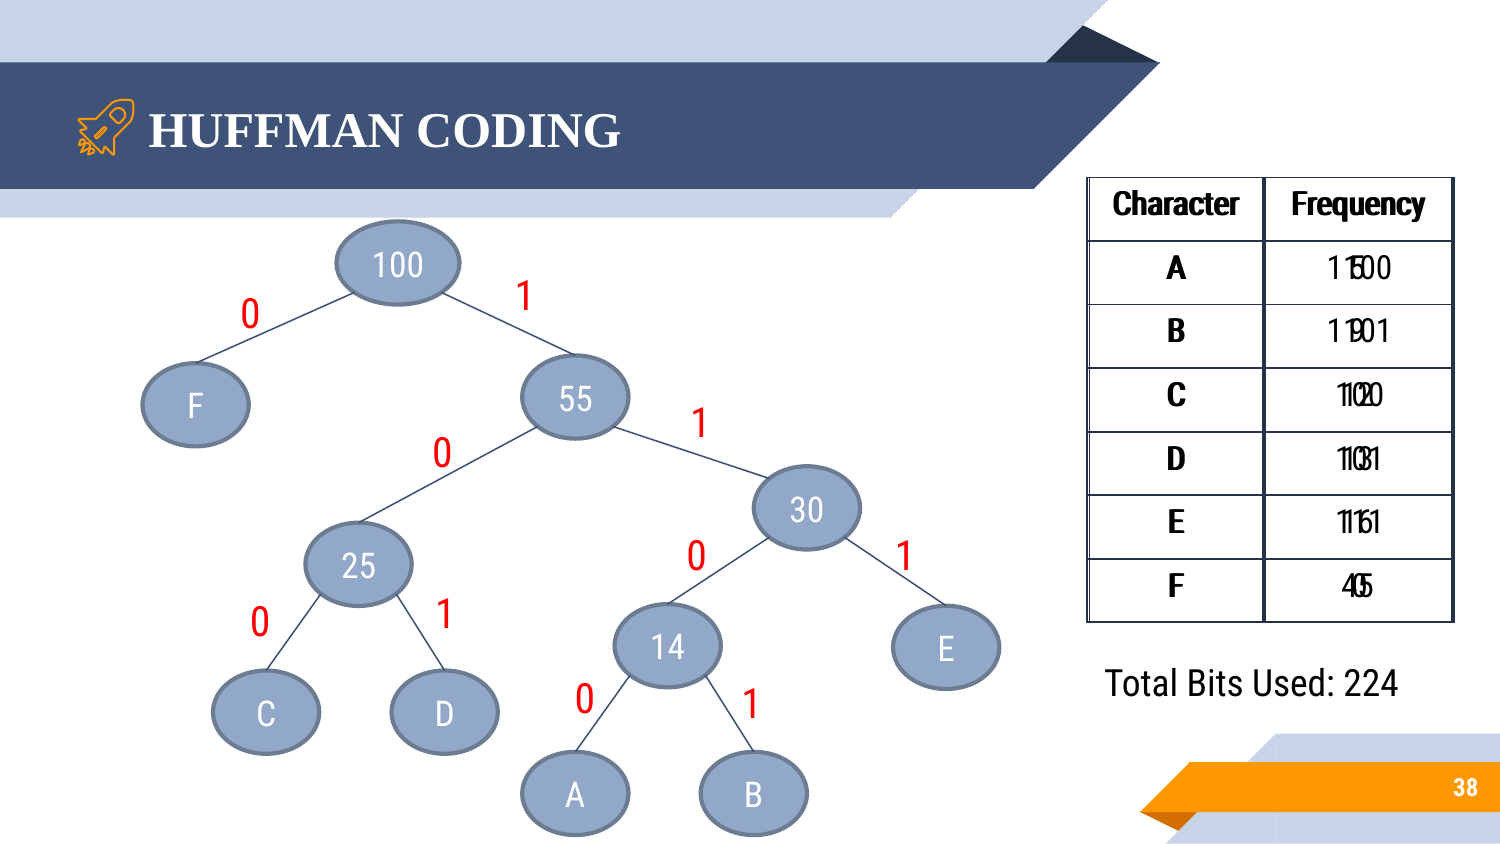

# HUFFMAN CODING

| Character | Frequency |
| --- | --- |
| A | 5 |
| B | 9 |
| C | 12 |
| D | 13 |
| E | 16 |
| F | 45 |
| Character | Frequency |
| --- | --- |
| A | 1100 |
| B | 1101 |
| C | 100 |
| D | 101 |
| E | 111 |
| F | 0 |
100
1
0
55
F
1
0
30
0
1
25
1
0
14
E
Total Bits Used: 224
0
1
C
D
A
B
38